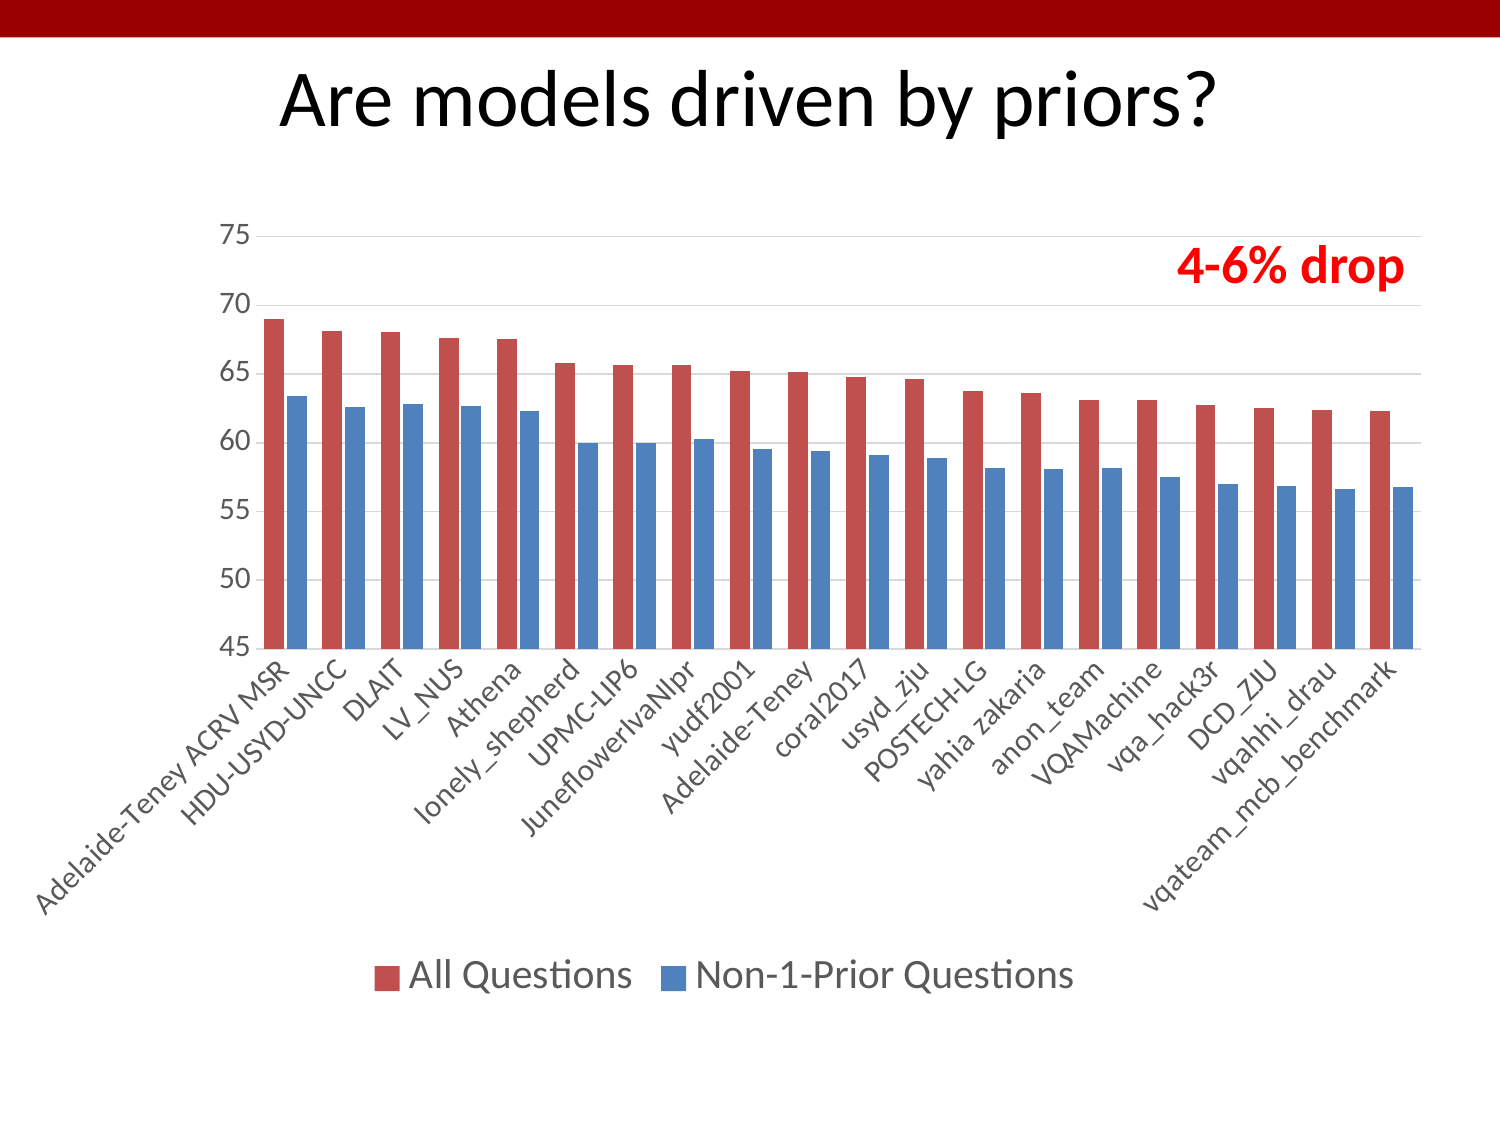

# Are models driven by priors?

### Chart

| Category |
|---|

### Chart

| Category |  |  |
|---|---|---|
| Adelaide-Teney ACRV MSR | 69.0 | 63.37 |
| HDU-USYD-UNCC | 68.16 | 62.61 |
| DLAIT | 68.07 | 62.79 |
| LV_NUS | 67.62 | 62.68 |
| Athena | 67.57 | 62.32 |
| lonely_shepherd | 65.79 | 59.97 |
| UPMC-LIP6 | 65.66999999999997 | 59.96 |
| JuneflowerIvaNlpr | 65.64 | 60.29 |
| yudf2001 | 65.23 | 59.57 |
| Adelaide-Teney | 65.17999999999998 | 59.41 |
| coral2017 | 64.79 | 59.14 |
| usyd_zju | 64.66999999999997 | 58.92 |
| POSTECH-LG | 63.79 | 58.17 |
| yahia zakaria | 63.62 | 58.07 |
| anon_team | 63.14 | 58.15 |
| VQAMachine | 63.1 | 57.49 |
| vqa_hack3r | 62.76 | 56.98 |
| DCD_ZJU | 62.53 | 56.84 |
| vqahhi_drau | 62.39 | 56.63 |
| vqateam_mcb_benchmark | 62.33 | 56.81 |
4-6% drop

### Chart

| Category |
|---|